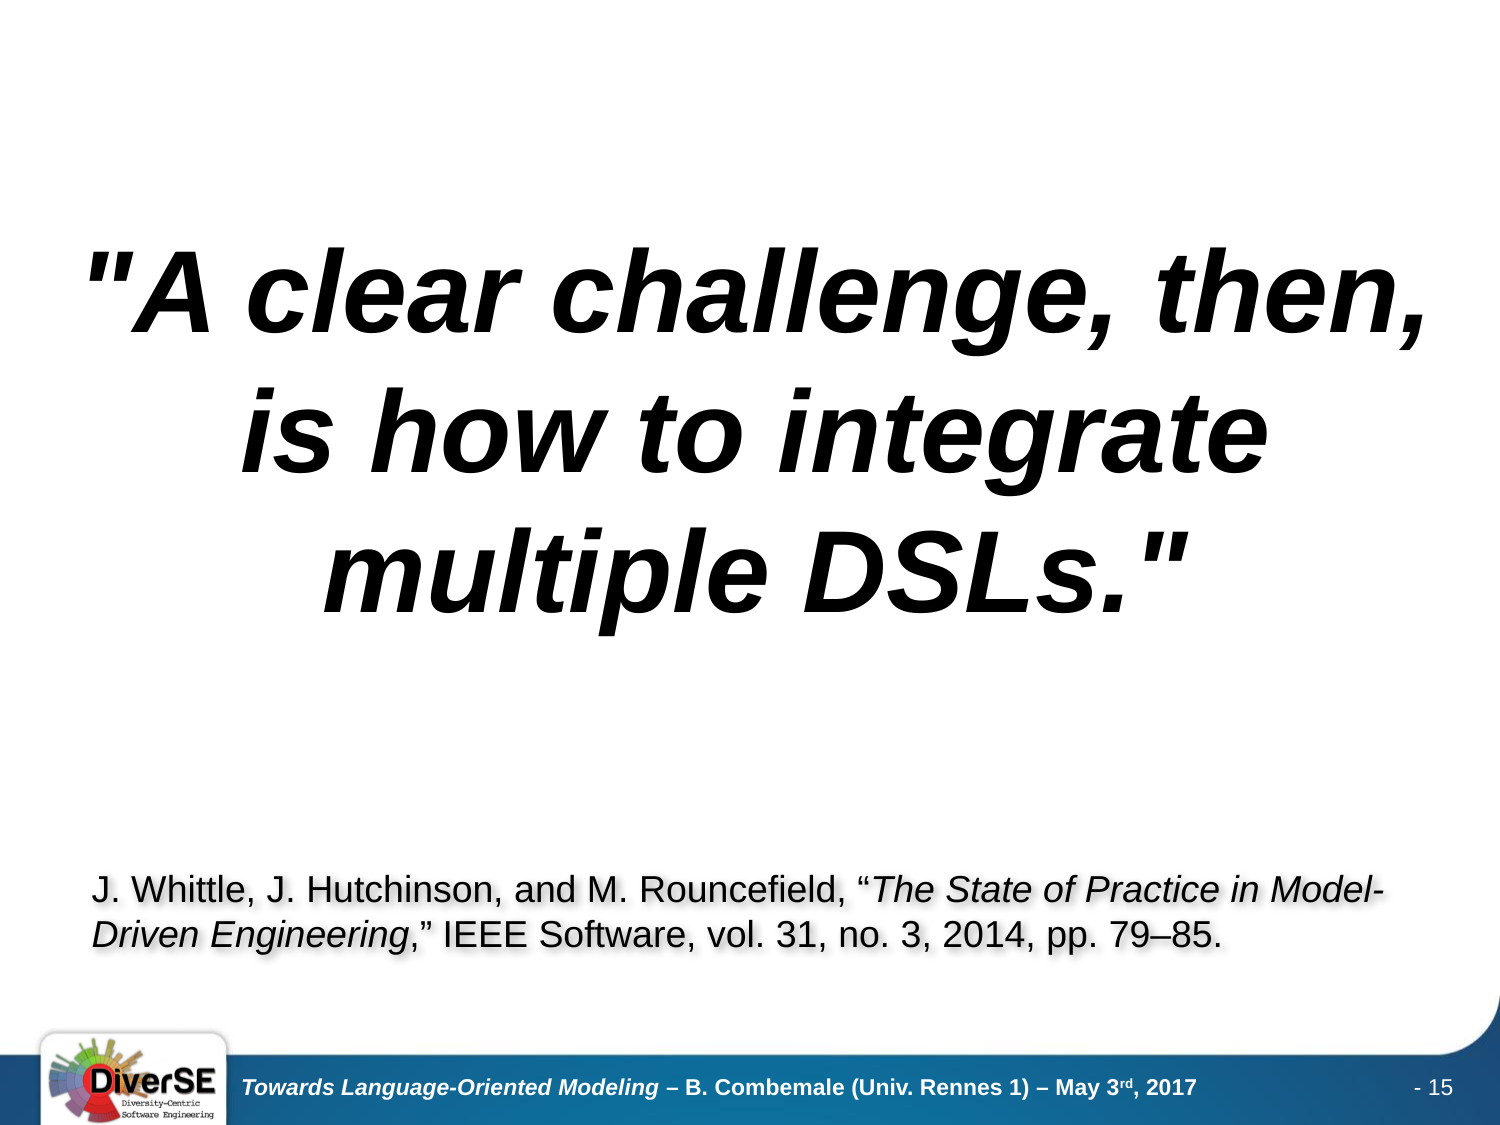

"A clear challenge, then, is how to integrate multiple DSLs."
J. Whittle, J. Hutchinson, and M. Rouncefield, “The State of Practice in Model-Driven Engineering,” IEEE Software, vol. 31, no. 3, 2014, pp. 79–85.
Towards Language-Oriented Modeling – B. Combemale (Univ. Rennes 1) – May 3rd, 2017
- 15